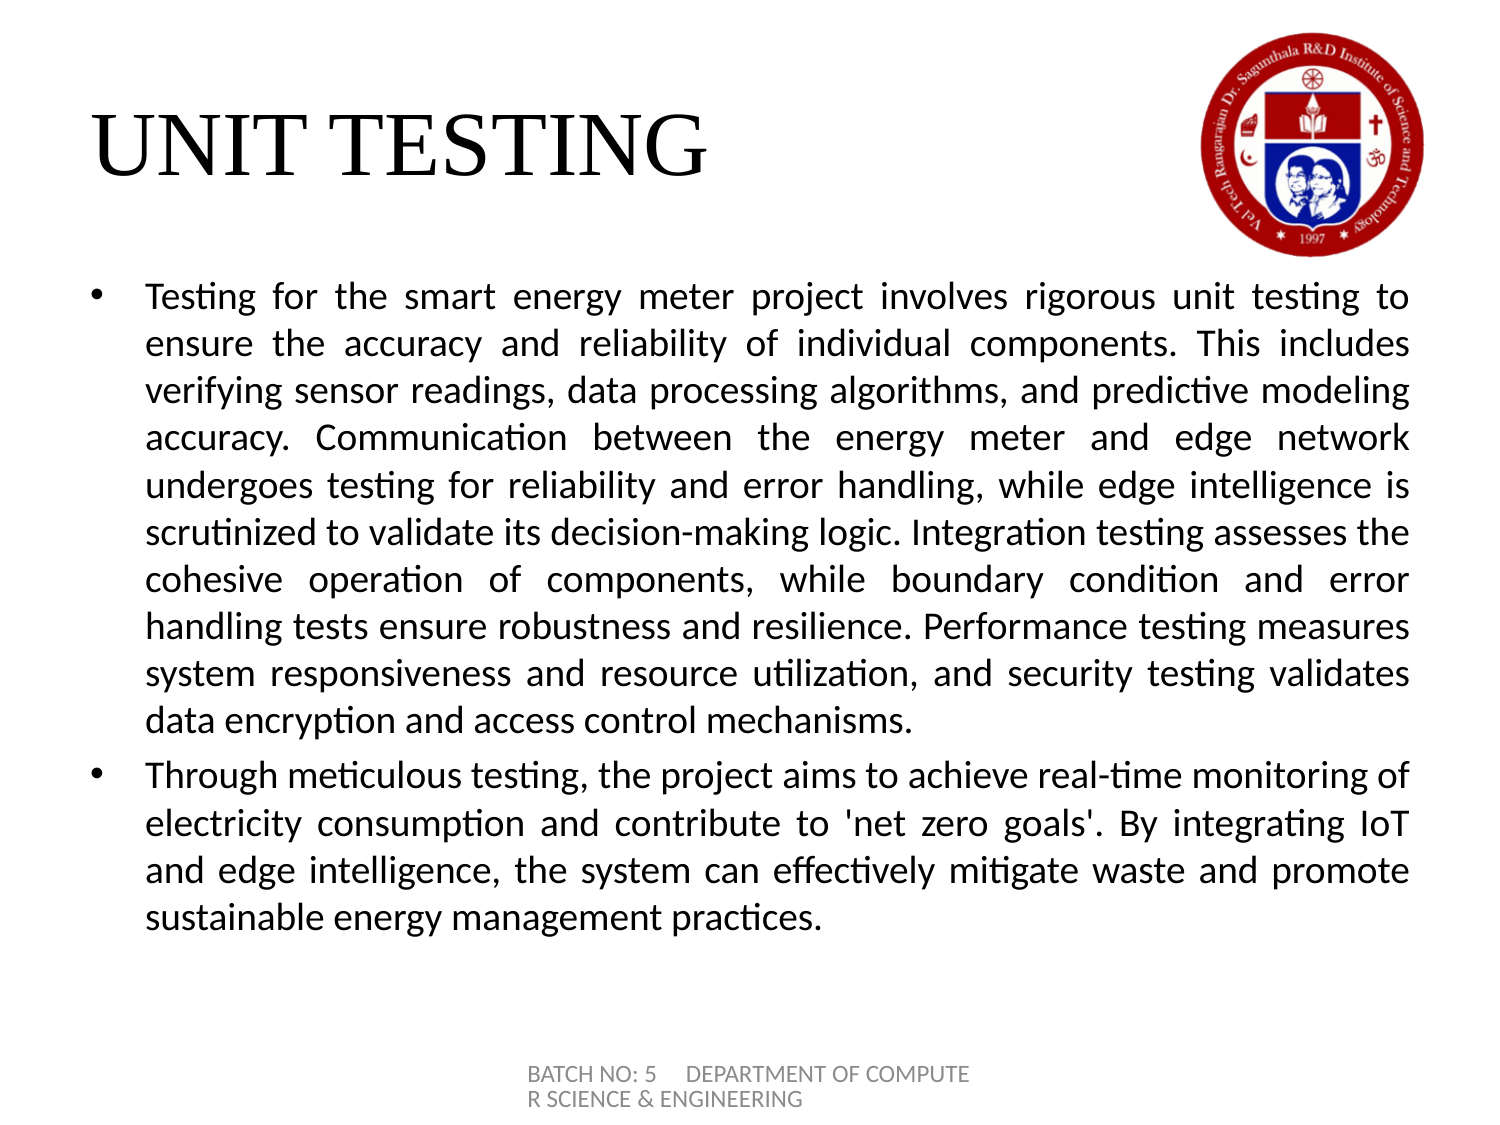

# UNIT TESTING
Testing for the smart energy meter project involves rigorous unit testing to ensure the accuracy and reliability of individual components. This includes verifying sensor readings, data processing algorithms, and predictive modeling accuracy. Communication between the energy meter and edge network undergoes testing for reliability and error handling, while edge intelligence is scrutinized to validate its decision-making logic. Integration testing assesses the cohesive operation of components, while boundary condition and error handling tests ensure robustness and resilience. Performance testing measures system responsiveness and resource utilization, and security testing validates data encryption and access control mechanisms.
Through meticulous testing, the project aims to achieve real-time monitoring of electricity consumption and contribute to 'net zero goals'. By integrating IoT and edge intelligence, the system can effectively mitigate waste and promote sustainable energy management practices.

BATCH NO: 5     DEPARTMENT OF COMPUTER SCIENCE & ENGINEERING
26